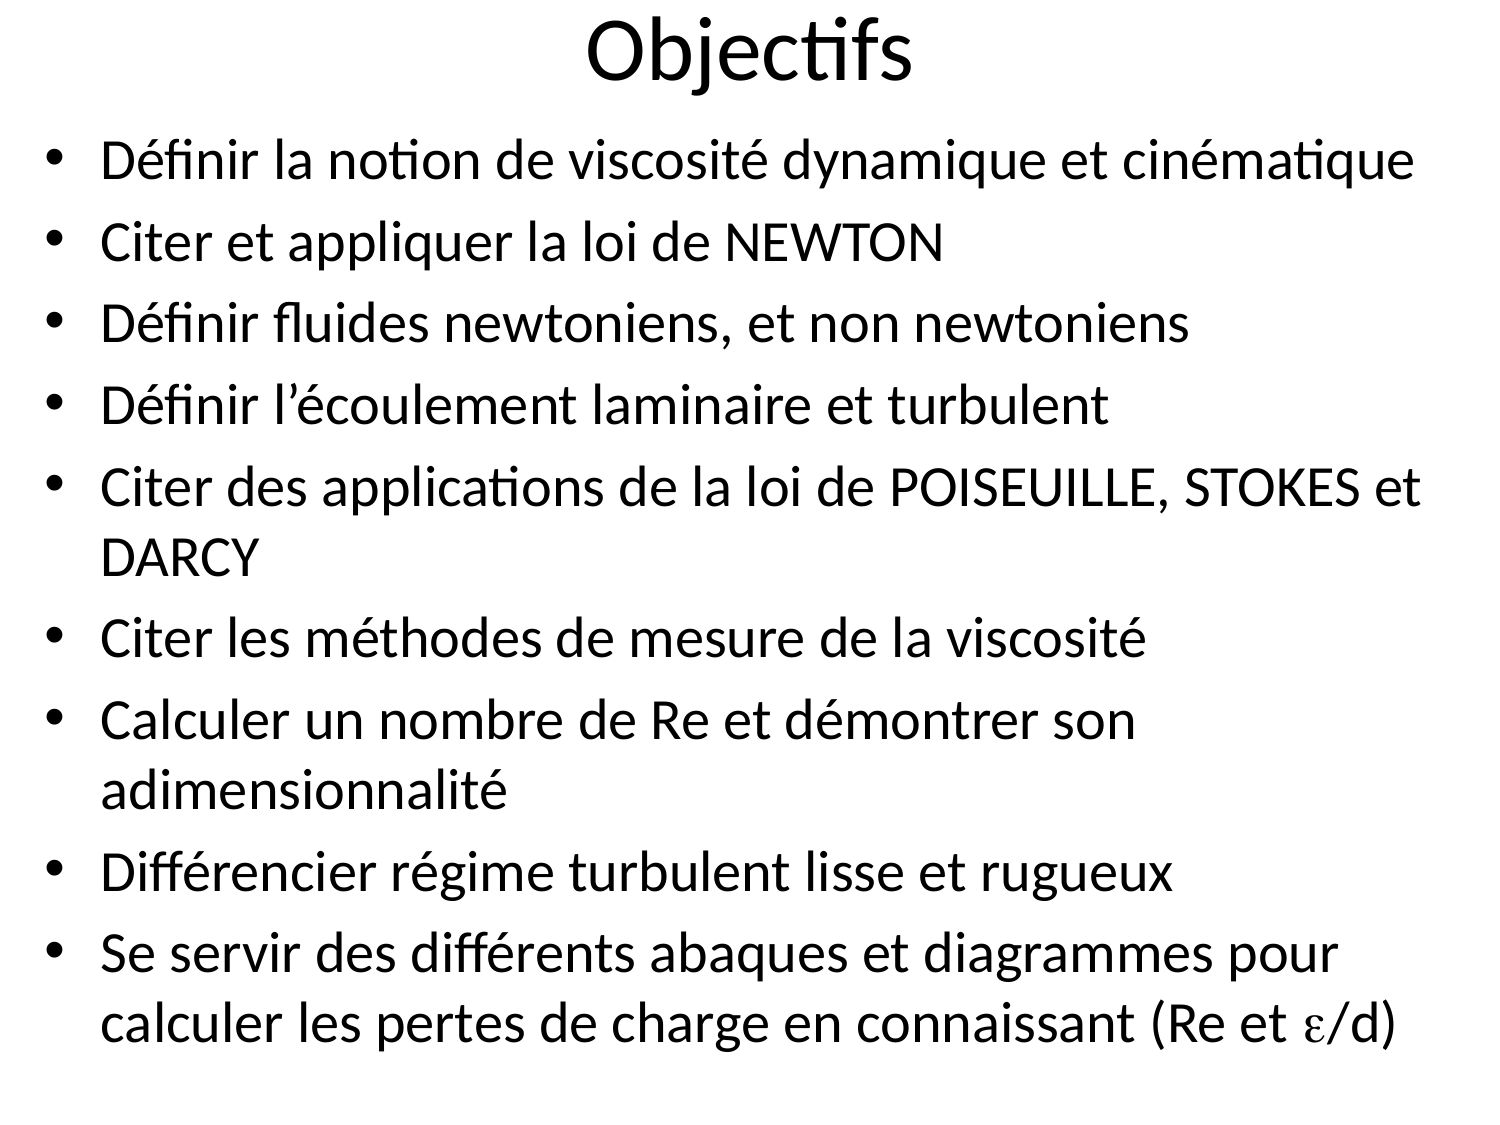

# Objectifs
Définir la notion de viscosité dynamique et cinématique
Citer et appliquer la loi de NEWTON
Définir fluides newtoniens, et non newtoniens
Définir l’écoulement laminaire et turbulent
Citer des applications de la loi de POISEUILLE, STOKES et DARCY
Citer les méthodes de mesure de la viscosité
Calculer un nombre de Re et démontrer son adimensionnalité
Différencier régime turbulent lisse et rugueux
Se servir des différents abaques et diagrammes pour calculer les pertes de charge en connaissant (Re et ε/d)